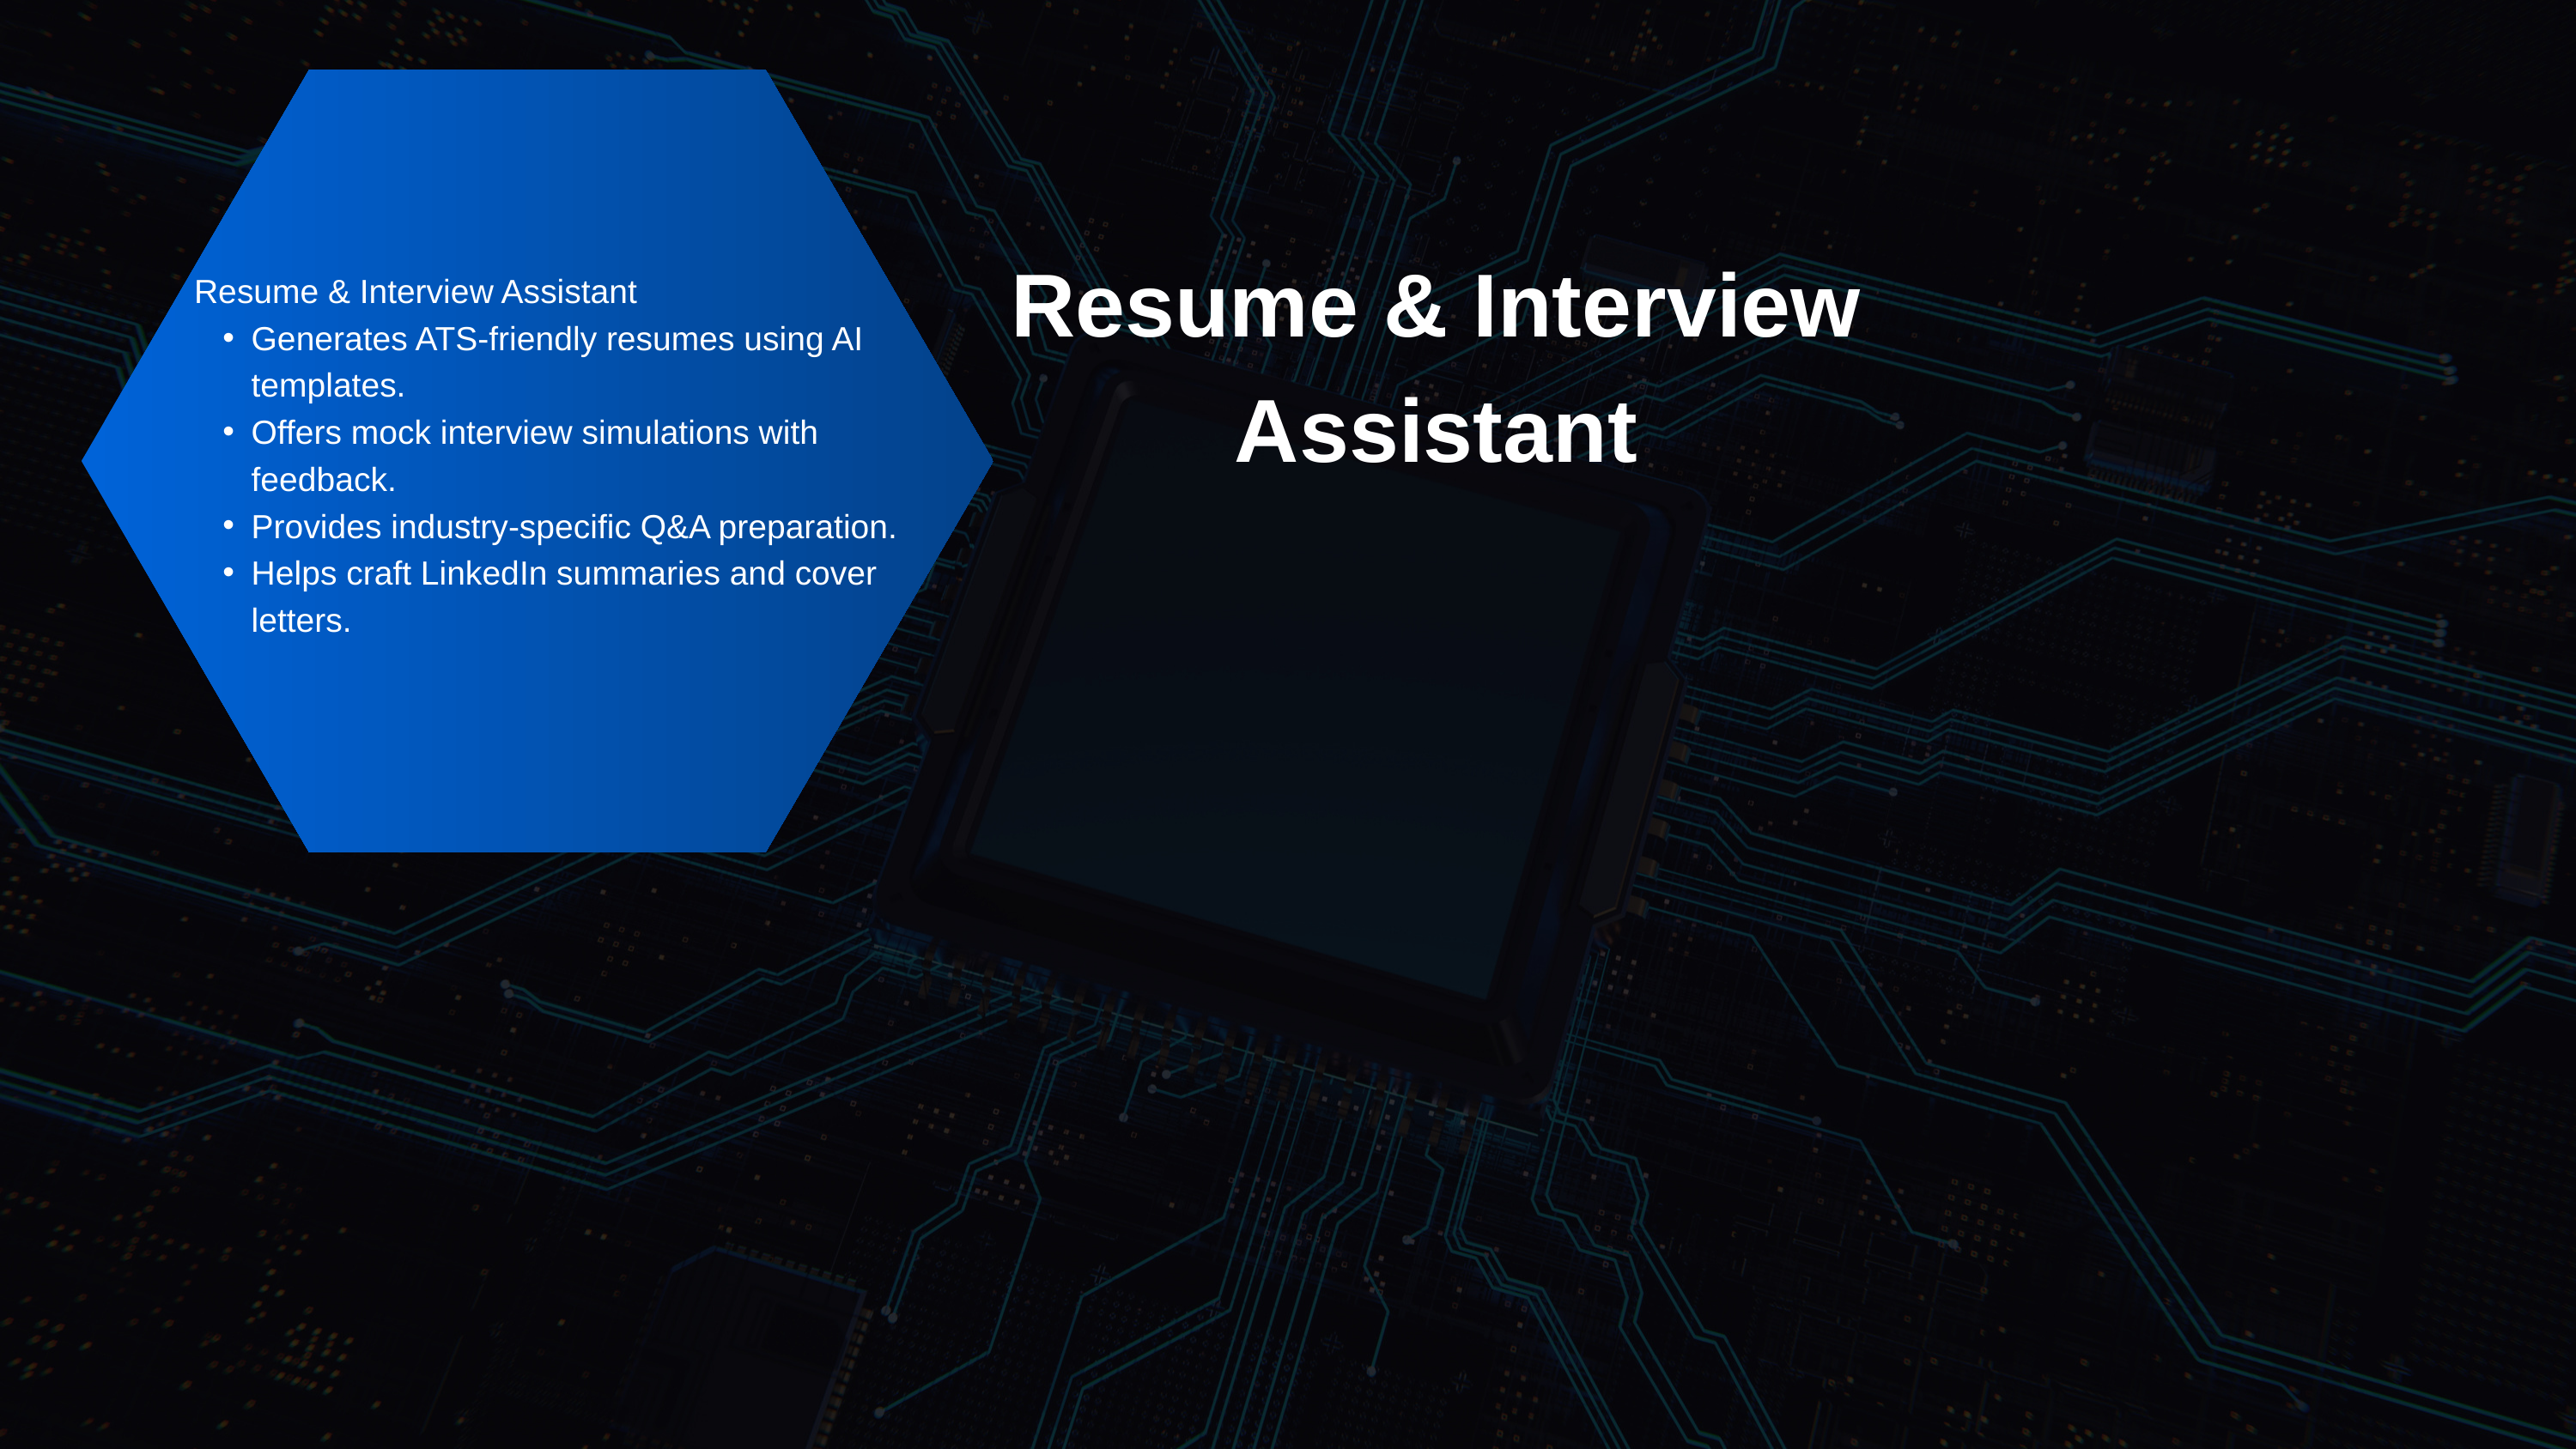

Features

Resume & Interview Assistant
Resume & Interview Assistant
Generates ATS-friendly resumes using AI templates.
Offers mock interview simulations with feedback.
Provides industry-specific Q&A preparation.
Helps craft LinkedIn summaries and cover letters.